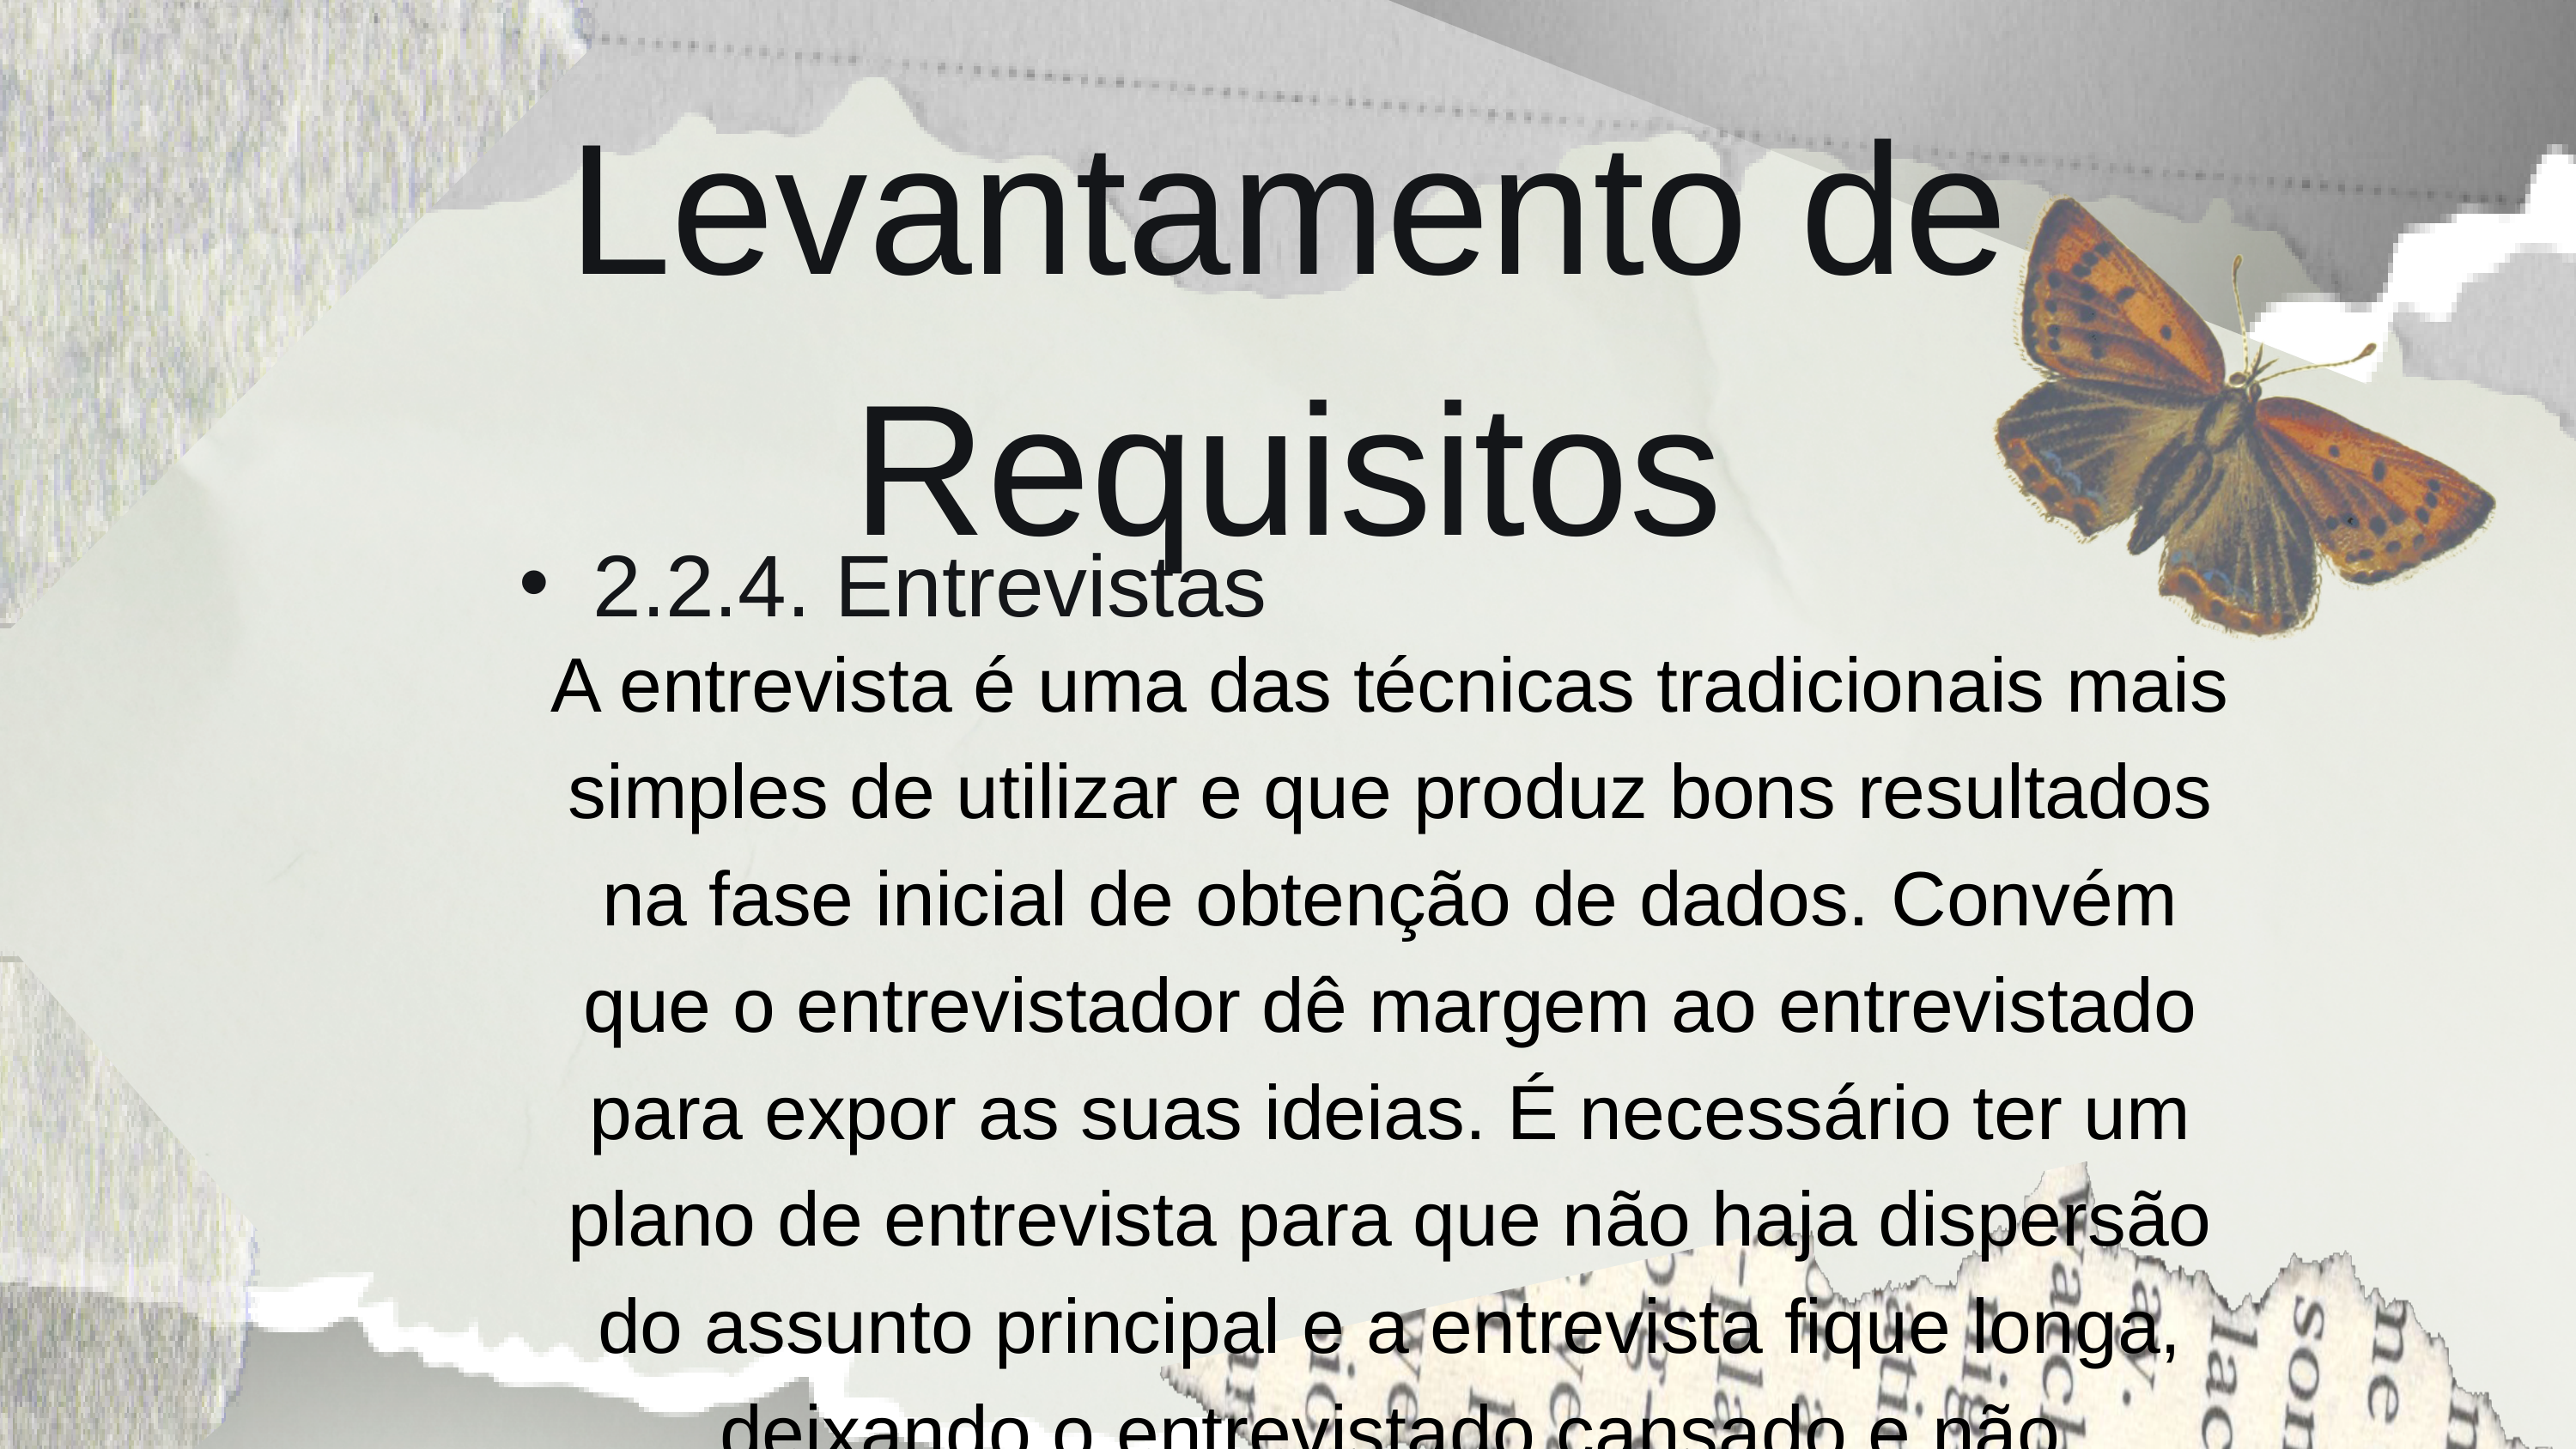

Levantamento de Requisitos

2.2.4. Entrevistas
A entrevista é uma das técnicas tradicionais mais simples de utilizar e que produz bons resultados na fase inicial de obtenção de dados. Convém que o entrevistador dê margem ao entrevistado para expor as suas ideias. É necessário ter um plano de entrevista para que não haja dispersão do assunto principal e a entrevista fique longa, deixando o entrevistado cansado e não produzindo bons resultados.